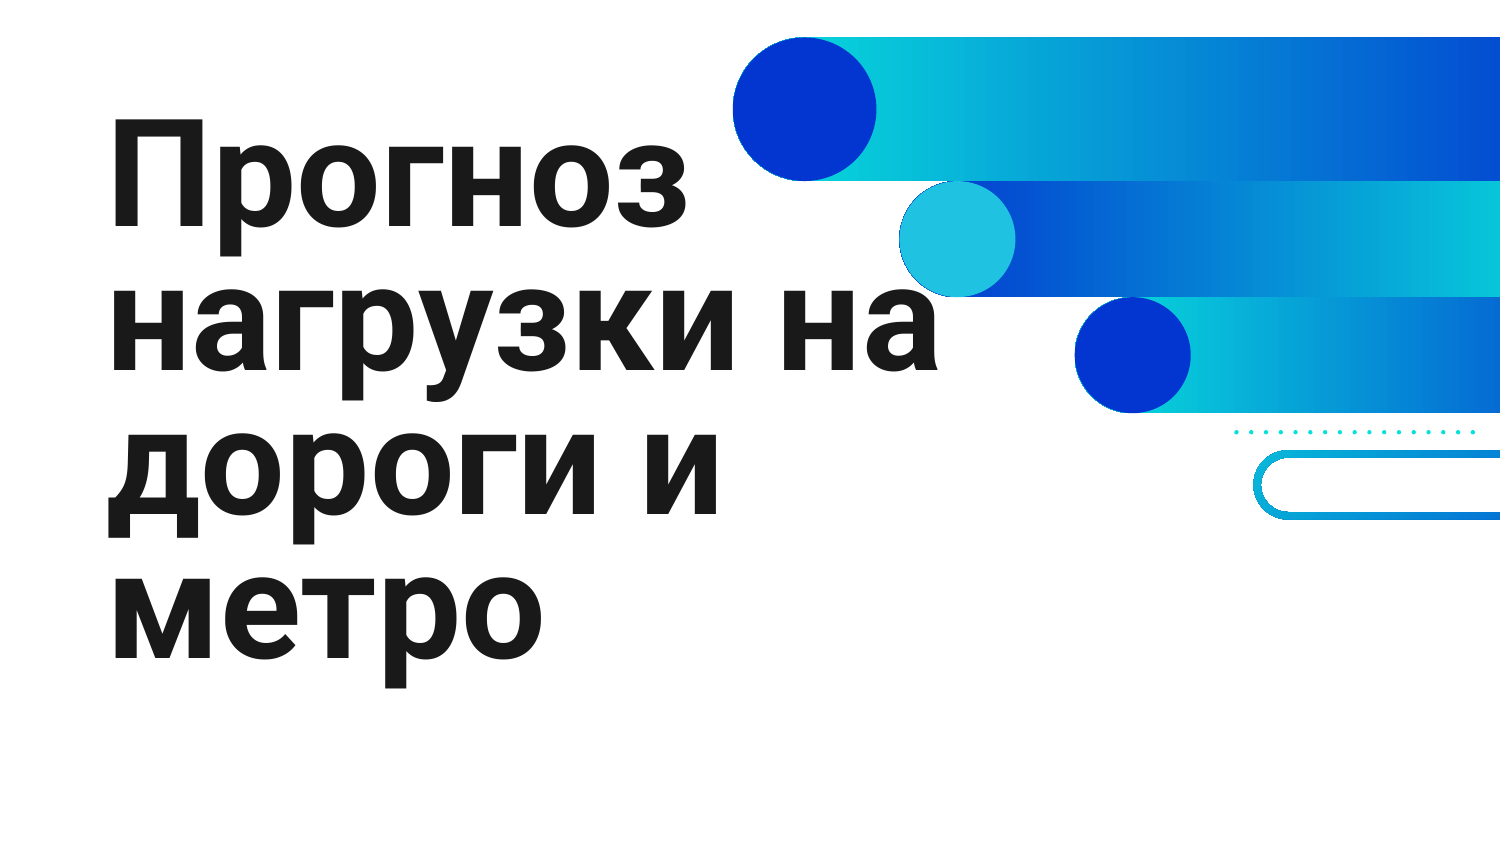

# Прогноз нагрузки на дороги и метро